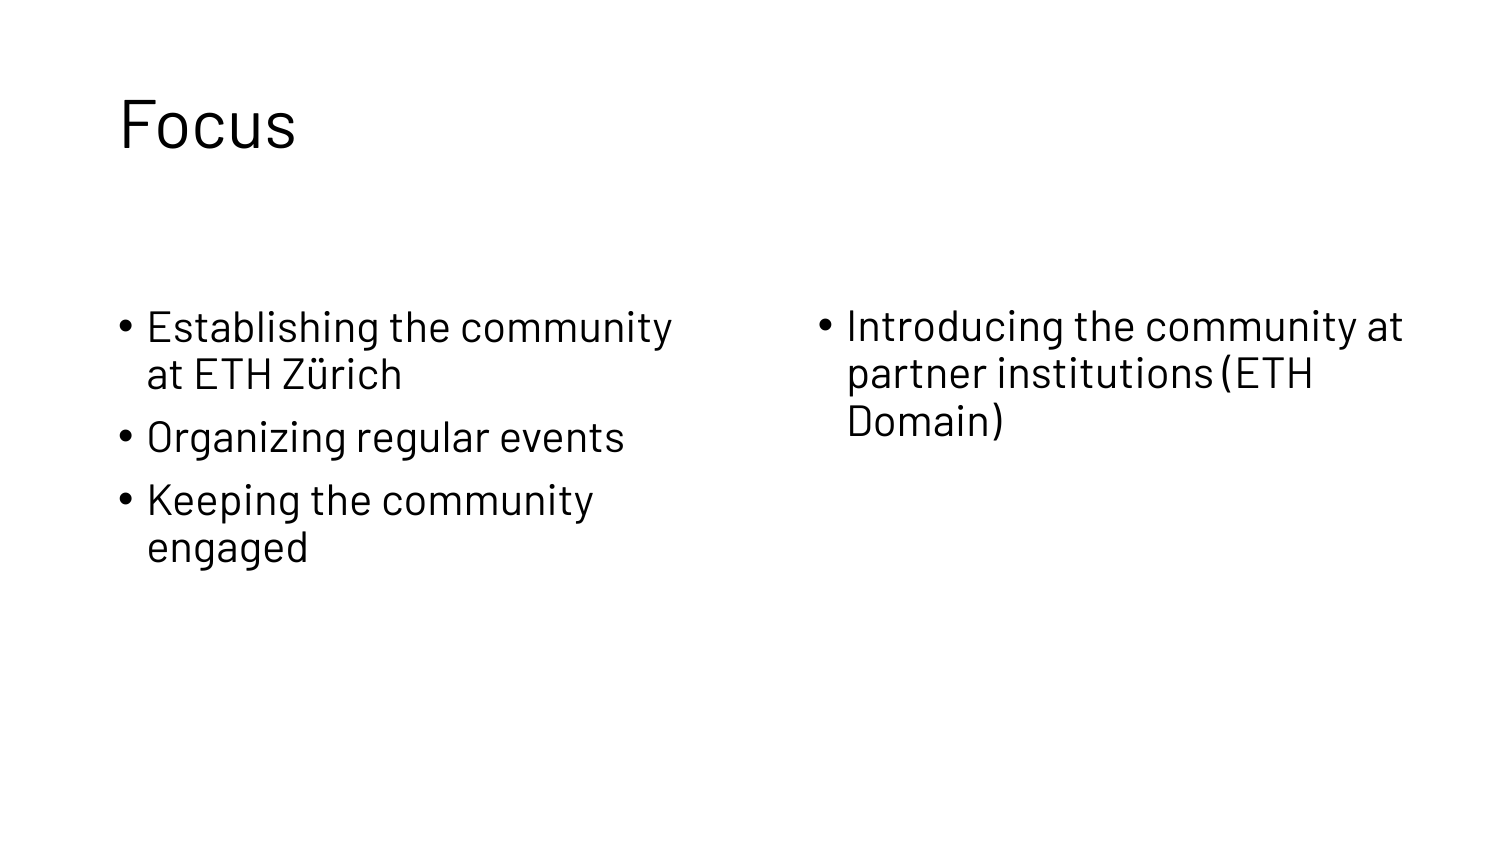

# Focus
Introducing the community at partner institutions (ETH Domain)

Establishing the community at ETH Zürich
Organizing regular events
Keeping the community engaged